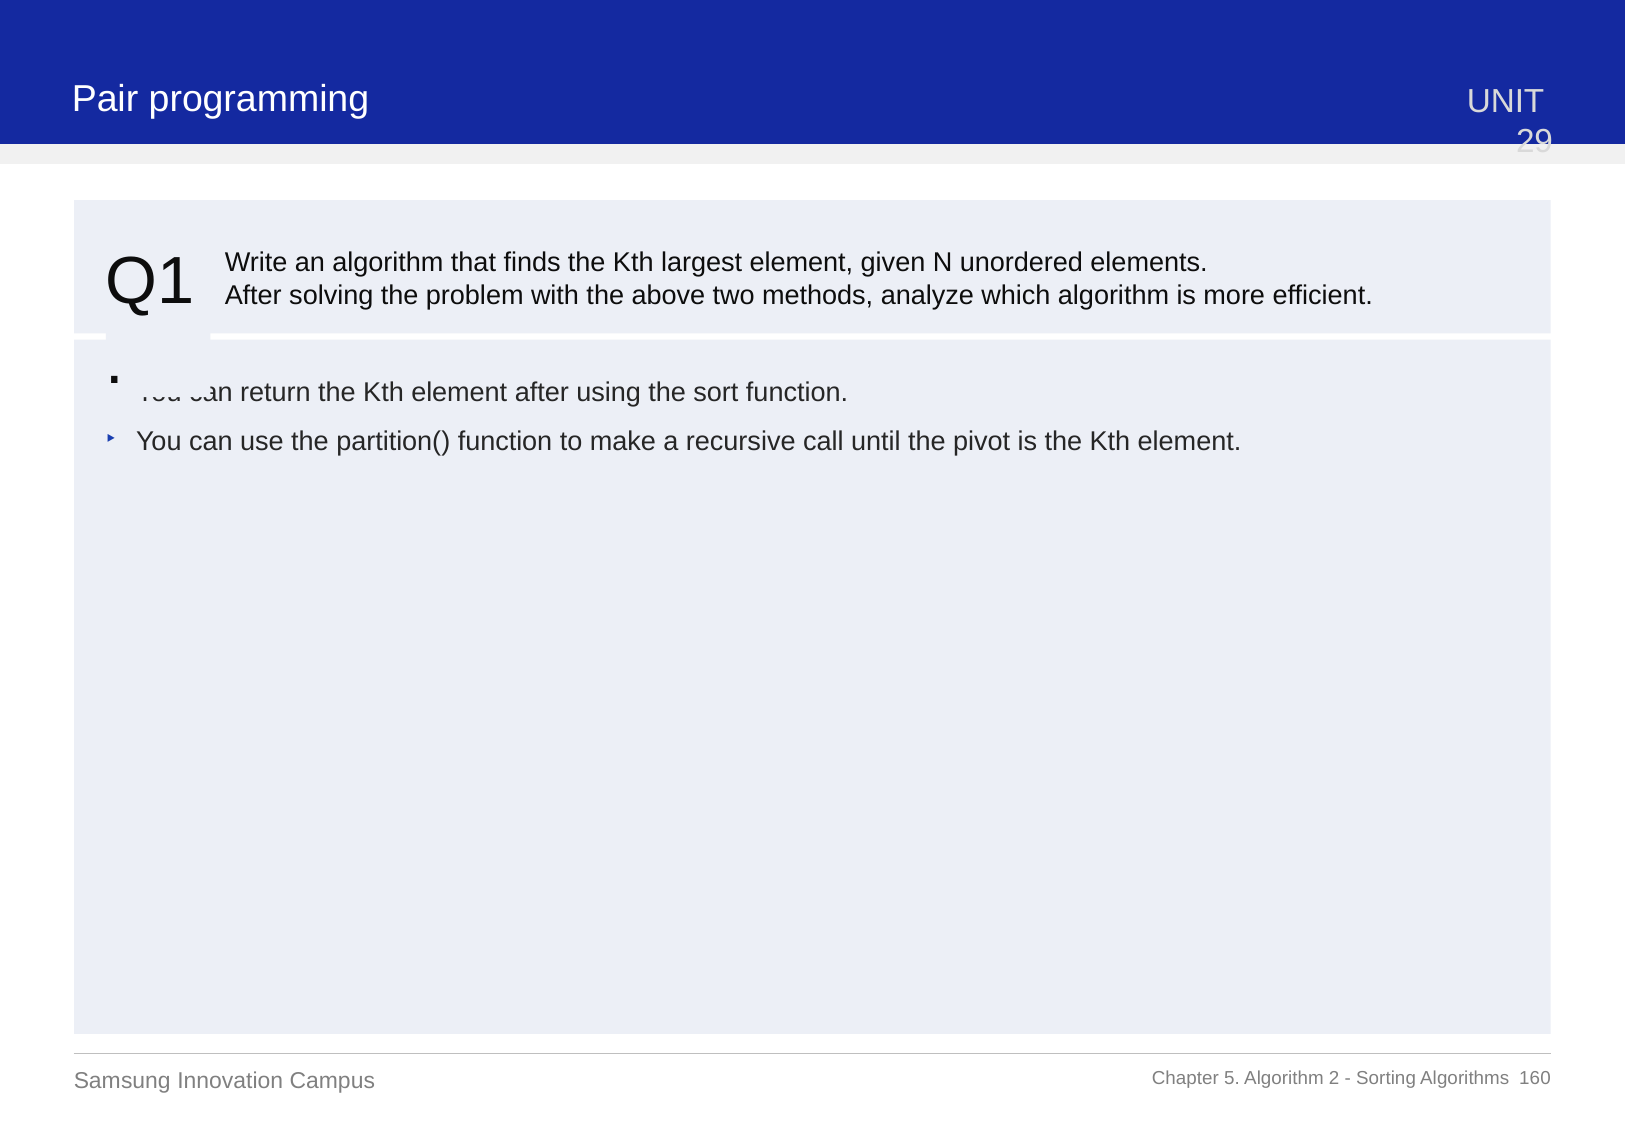

Pair programming
UNIT  29
Q1.
Write an algorithm that finds the Kth largest element, given N unordered elements.
After solving the problem with the above two methods, analyze which algorithm is more efficient.
You can return the Kth element after using the sort function.
You can use the partition() function to make a recursive call until the pivot is the Kth element.